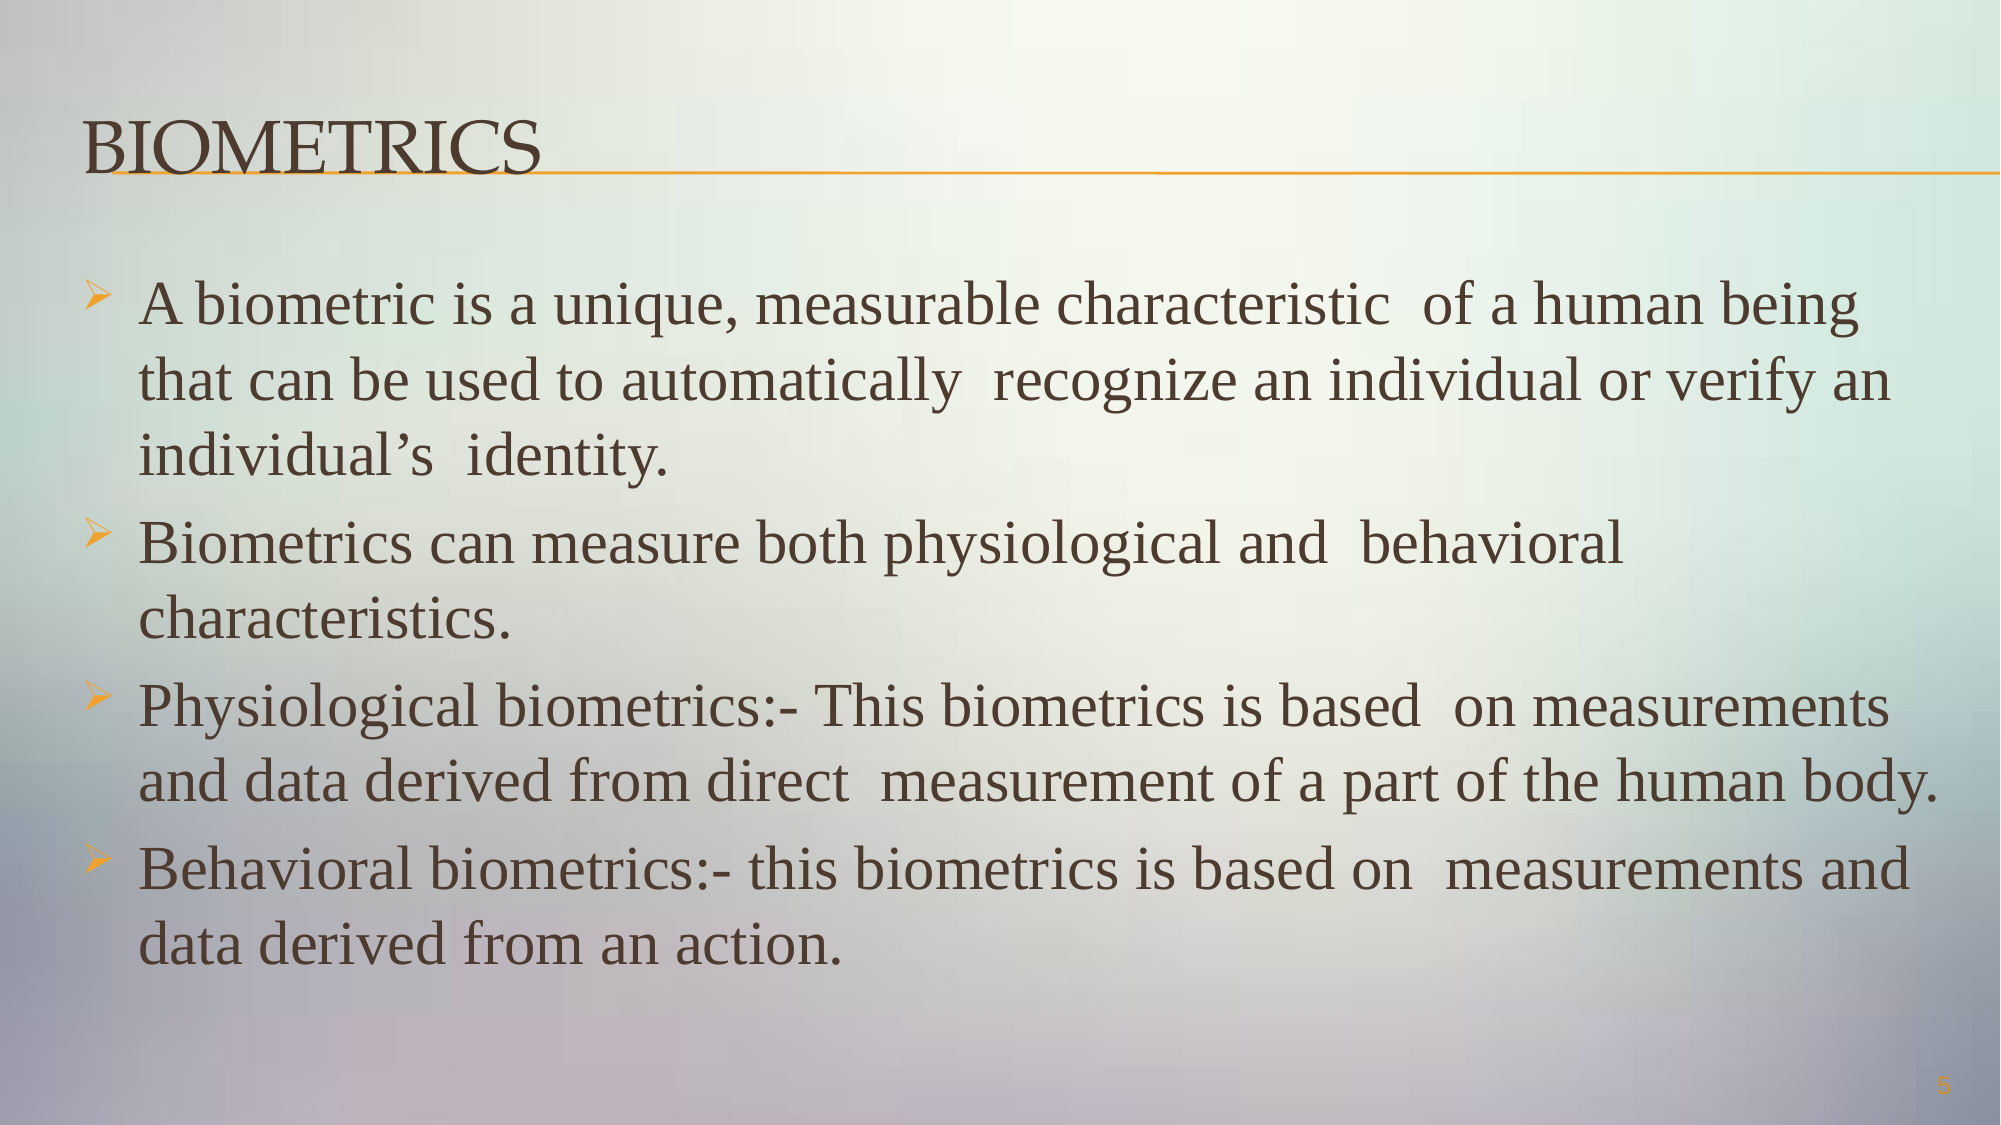

# Biometrics
A biometric is a unique, measurable characteristic  of a human being that can be used to automatically  recognize an individual or verify an individual’s  identity.
Biometrics can measure both physiological and  behavioral characteristics.
Physiological biometrics:- This biometrics is based  on measurements and data derived from direct  measurement of a part of the human body.
Behavioral biometrics:- this biometrics is based on  measurements and data derived from an action.
5